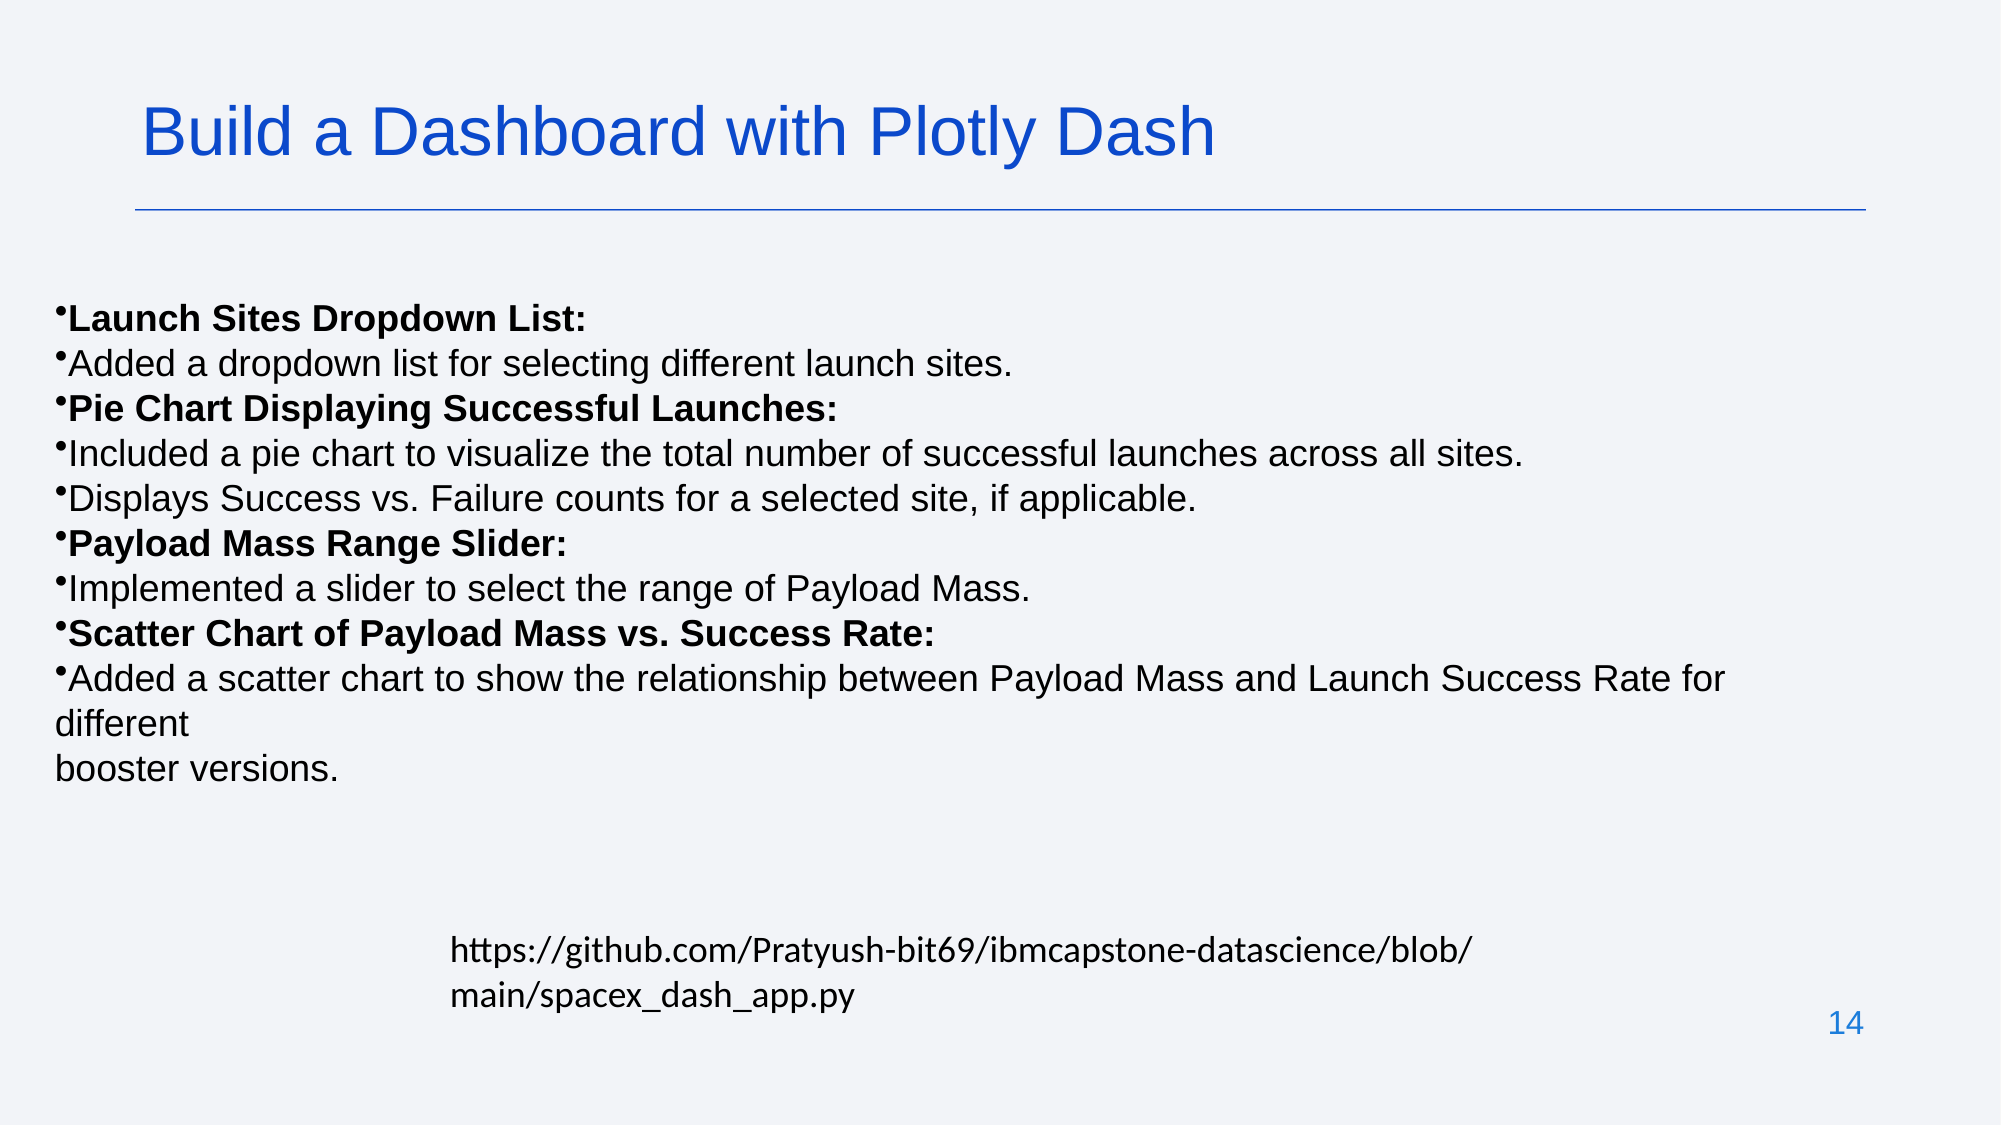

Build a Dashboard with Plotly Dash
Launch Sites Dropdown List:
Added a dropdown list for selecting different launch sites.
Pie Chart Displaying Successful Launches:
Included a pie chart to visualize the total number of successful launches across all sites.
Displays Success vs. Failure counts for a selected site, if applicable.
Payload Mass Range Slider:
Implemented a slider to select the range of Payload Mass.
Scatter Chart of Payload Mass vs. Success Rate:
Added a scatter chart to show the relationship between Payload Mass and Launch Success Rate for different
booster versions.

https://github.com/Pratyush-bit69/ibmcapstone-datascience/blob/main/spacex_dash_app.py
14